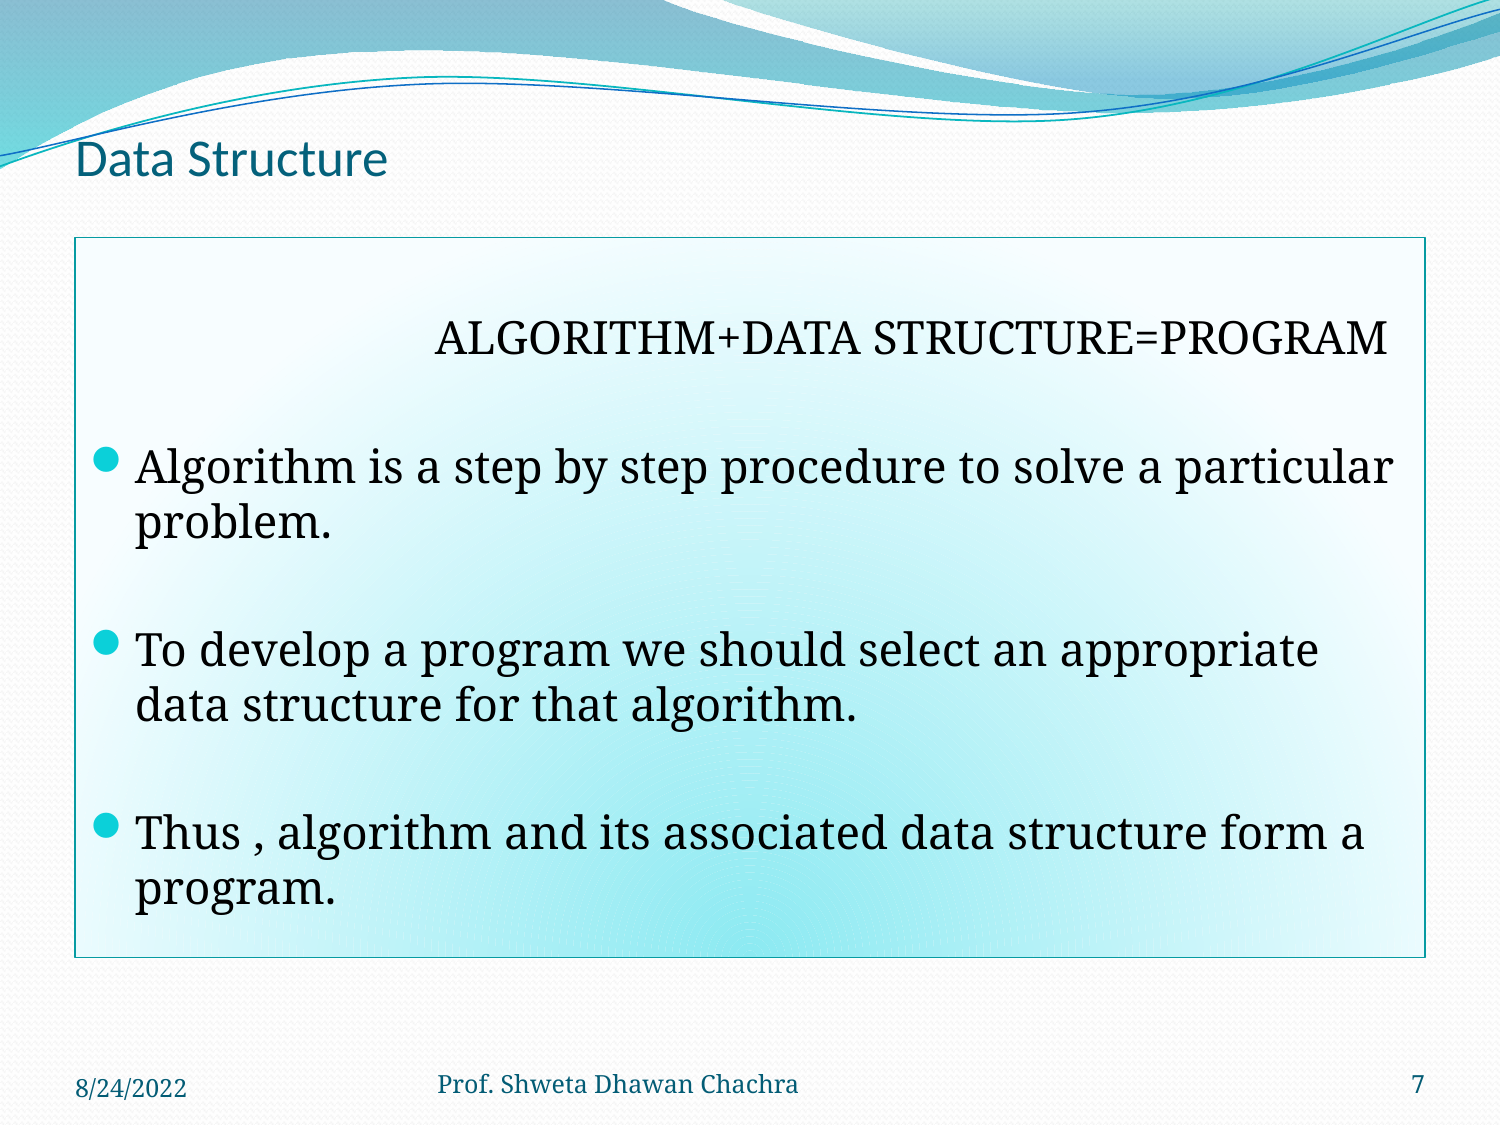

# Data Structure

			ALGORITHM+DATA STRUCTURE=PROGRAM

Algorithm is a step by step procedure to solve a particular problem.

To develop a program we should select an appropriate data structure for that algorithm.

Thus , algorithm and its associated data structure form a program.
8/24/2022
Prof. Shweta Dhawan Chachra
7